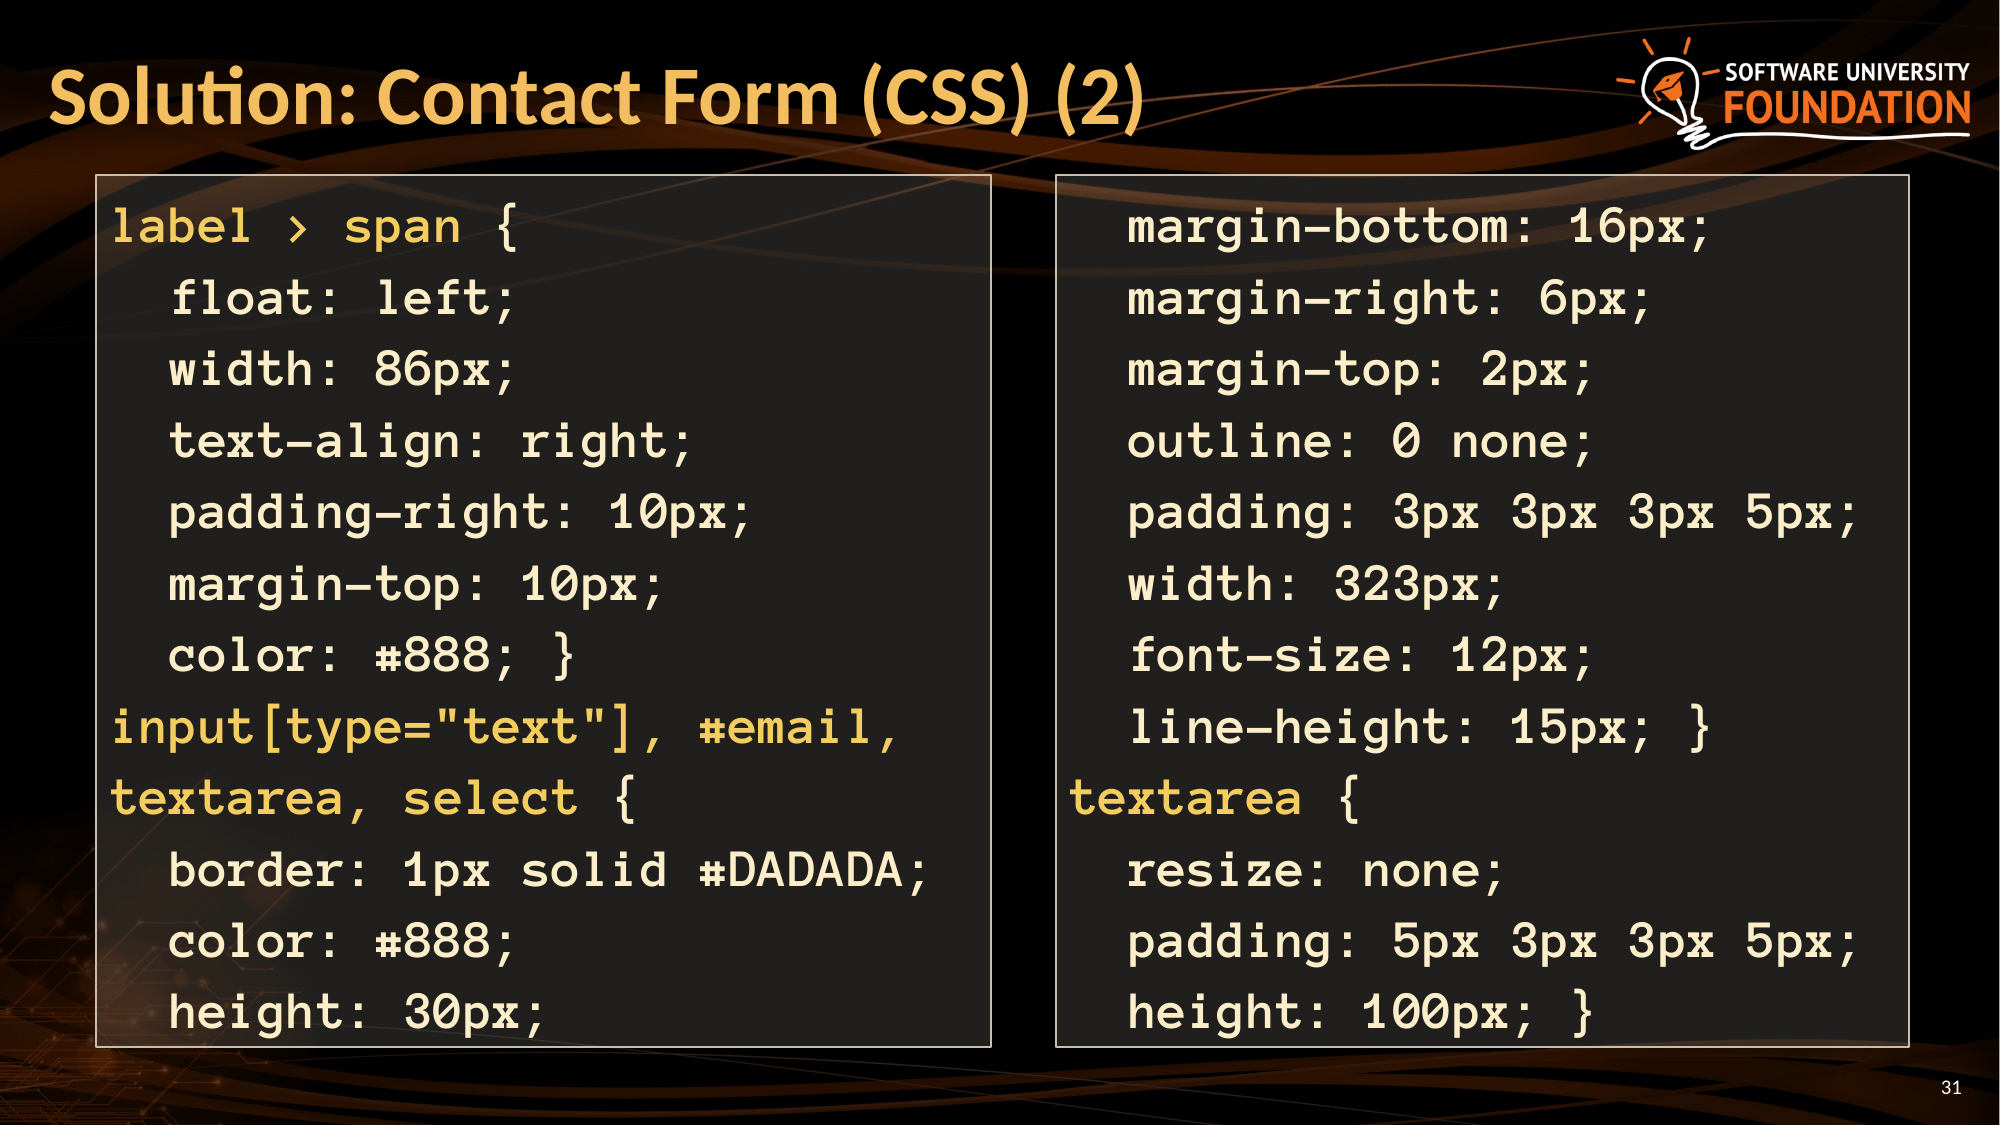

# Solution: Contact Form (CSS) (2)
label > span {
  float: left;
  width: 86px;
  text-align: right;
  padding-right: 10px;
  margin-top: 10px;
  color: #888; }
input[type="text"], #email, textarea, select {
  border: 1px solid #DADADA;
  color: #888;
  height: 30px;
  margin-bottom: 16px;
  margin-right: 6px;
  margin-top: 2px;
  outline: 0 none;
  padding: 3px 3px 3px 5px;
  width: 323px;
  font-size: 12px;
  line-height: 15px; }
textarea {
  resize: none;
  padding: 5px 3px 3px 5px;
  height: 100px; }
31